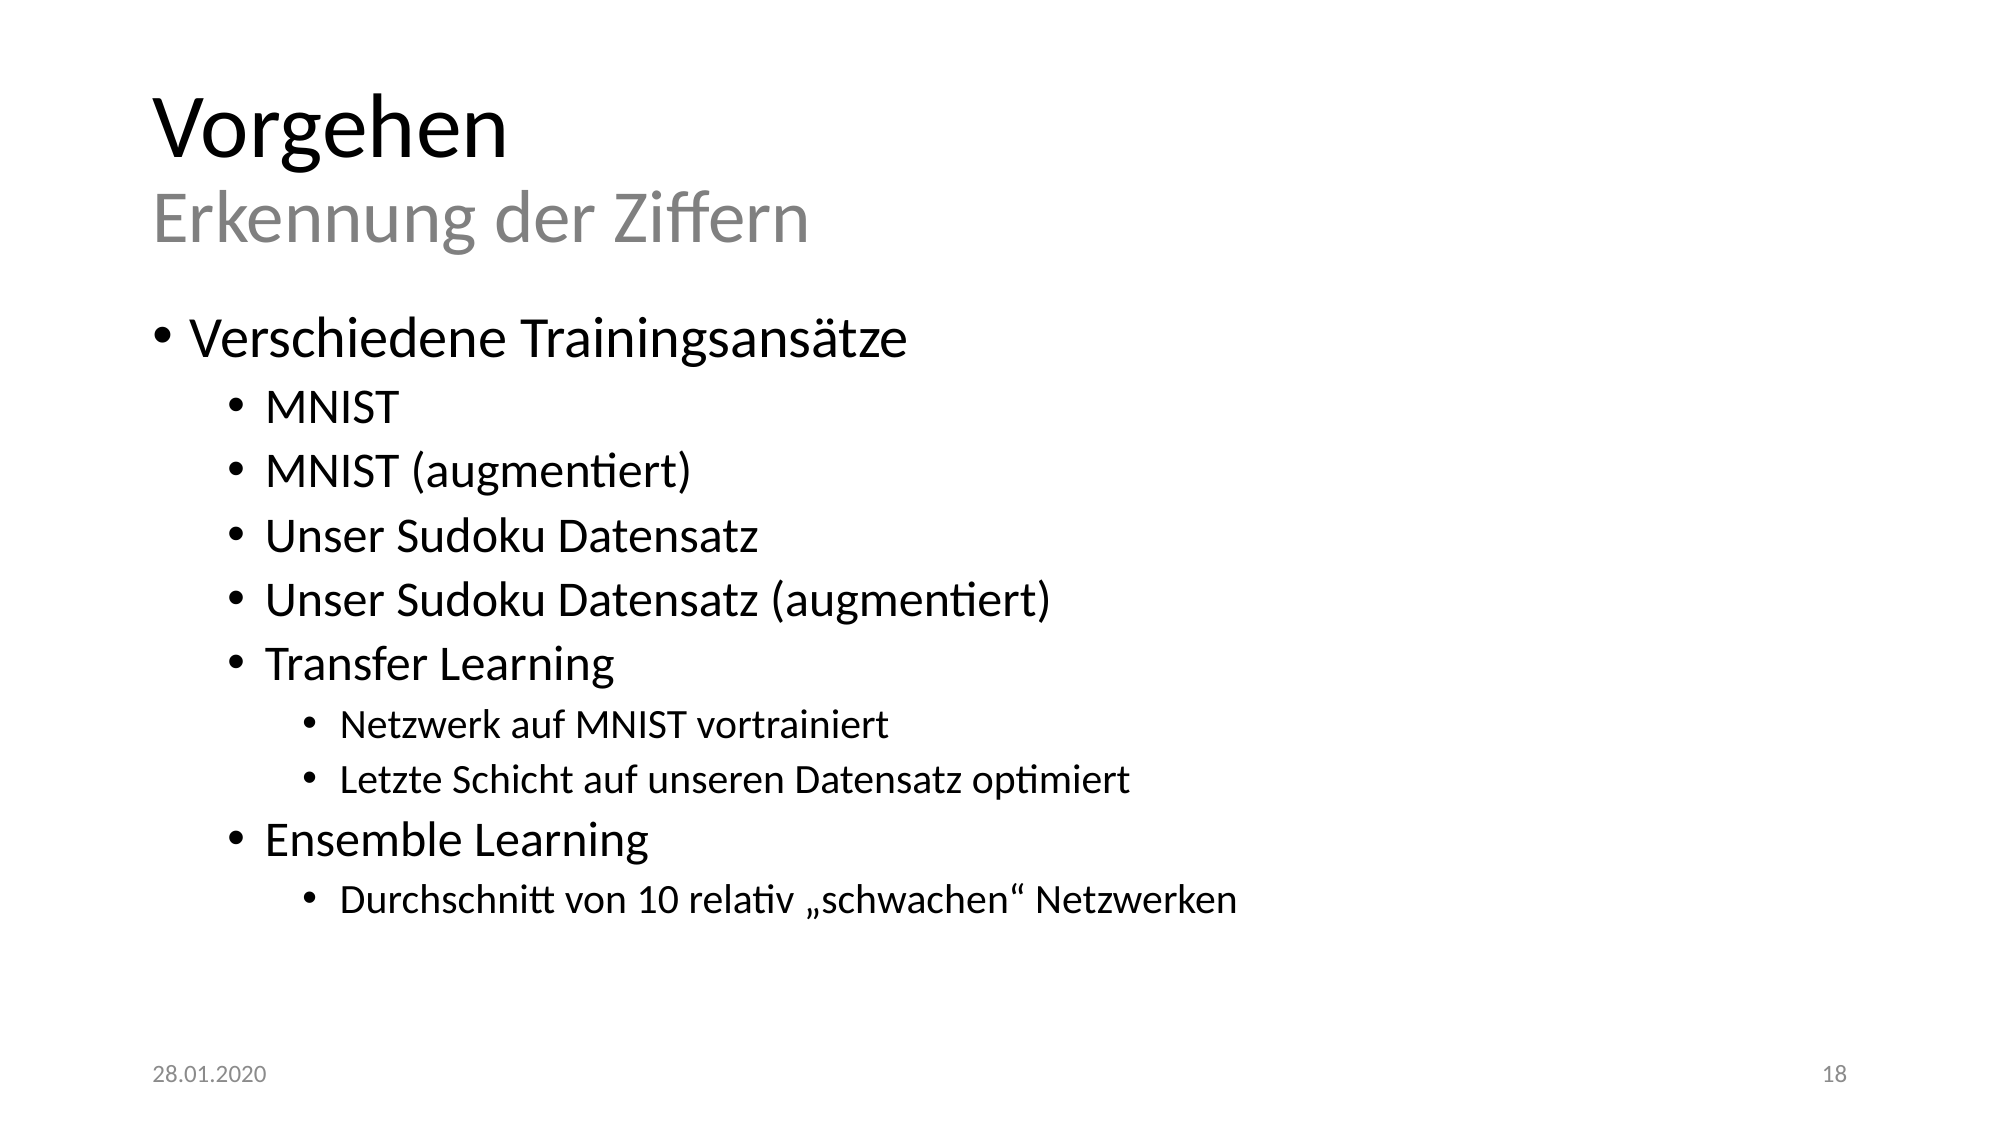

# Vorgehen Erkennung der Ziffern
Verschiedene Trainingsansätze
MNIST
MNIST (augmentiert)
Unser Sudoku Datensatz
Unser Sudoku Datensatz (augmentiert)
Transfer Learning
Netzwerk auf MNIST vortrainiert
Letzte Schicht auf unseren Datensatz optimiert
Ensemble Learning
Durchschnitt von 10 relativ „schwachen“ Netzwerken
28.01.2020
18